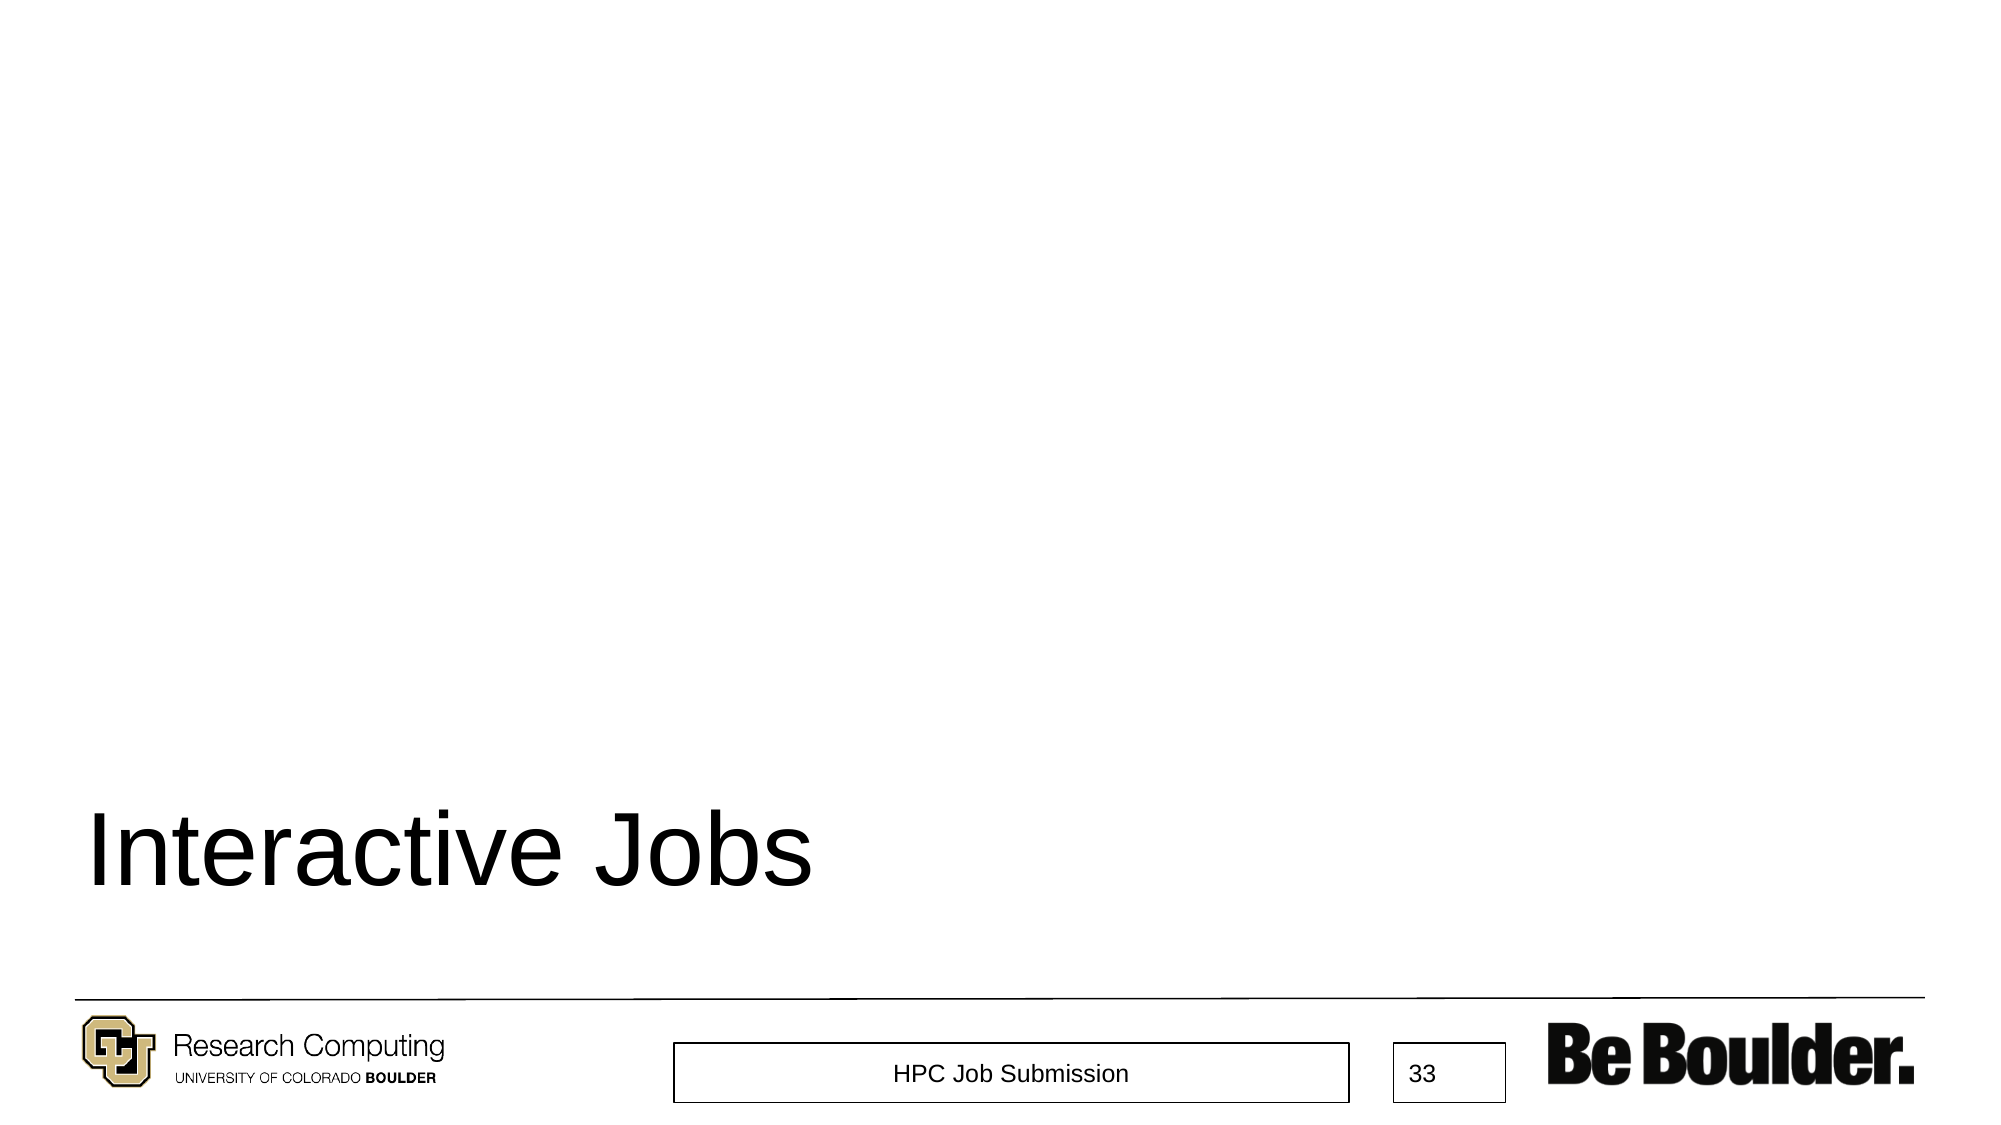

# Interactive Jobs
HPC Job Submission
33